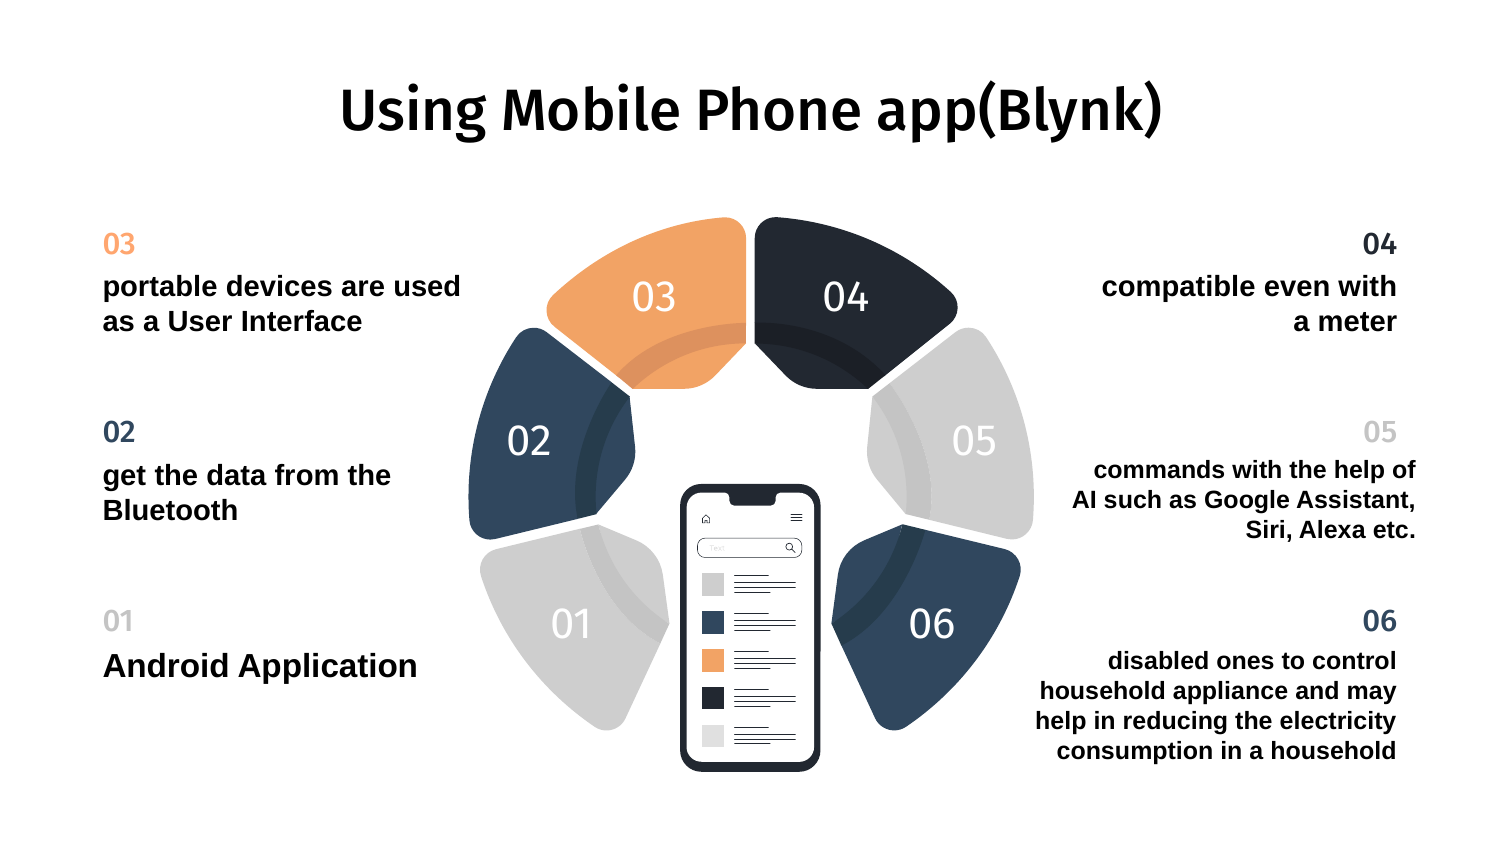

Using Mobile Phone app(Blynk)

03
04
03
04
portable devices are used as a User Interface
compatible even with a meter
02
05
02
05
commands with the help of AI such as Google Assistant, Siri, Alexa etc.
get the data from the Bluetooth
01
06
01
06
Android Application
disabled ones to control household appliance and may help in reducing the electricity consumption in a household